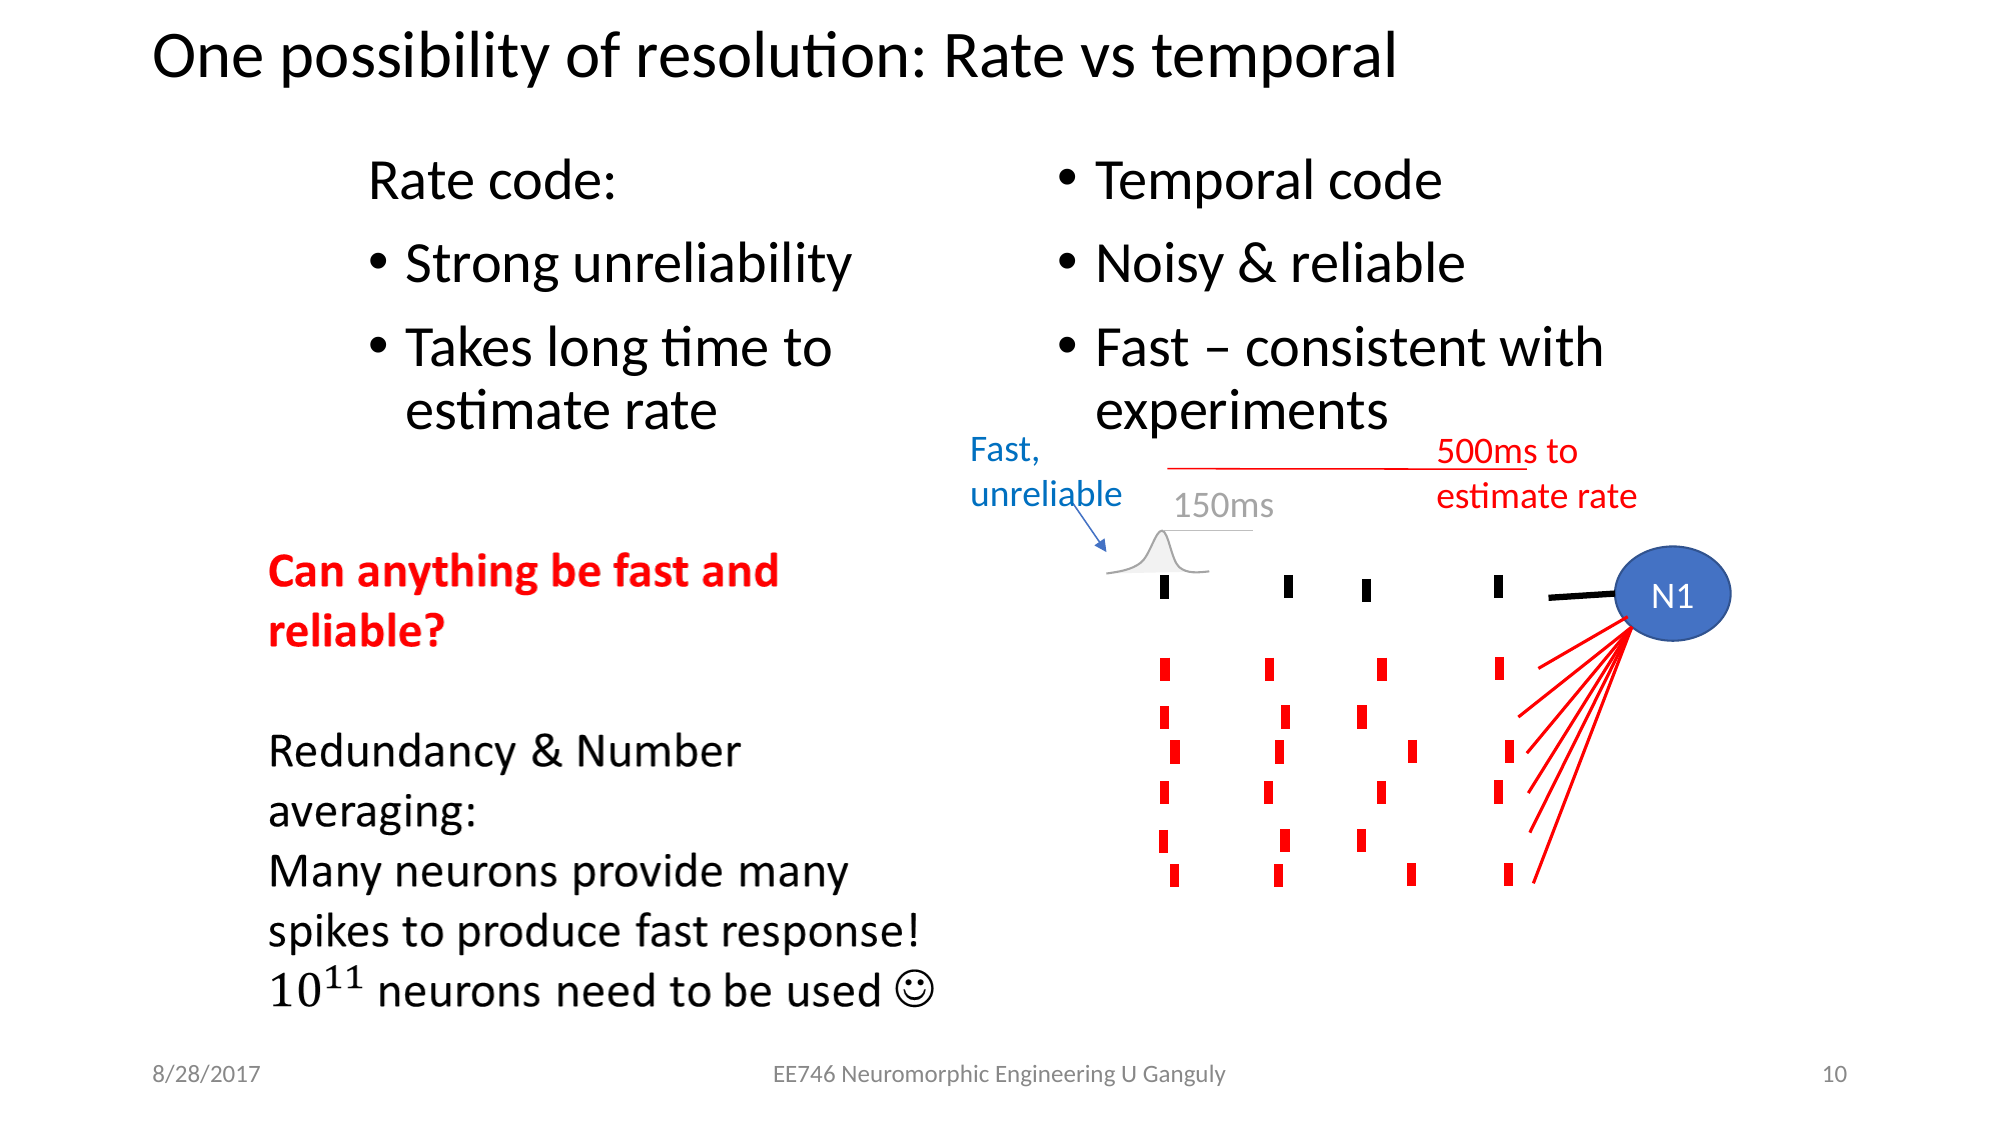

# One possibility of resolution: Rate vs temporal
Temporal code
Noisy & reliable
Fast – consistent with experiments
Rate code:
Strong unreliability
Takes long time to estimate rate
Fast, unreliable
500ms to estimate rate
150ms

N1
8/28/2017
EE746 Neuromorphic Engineering U Ganguly
10